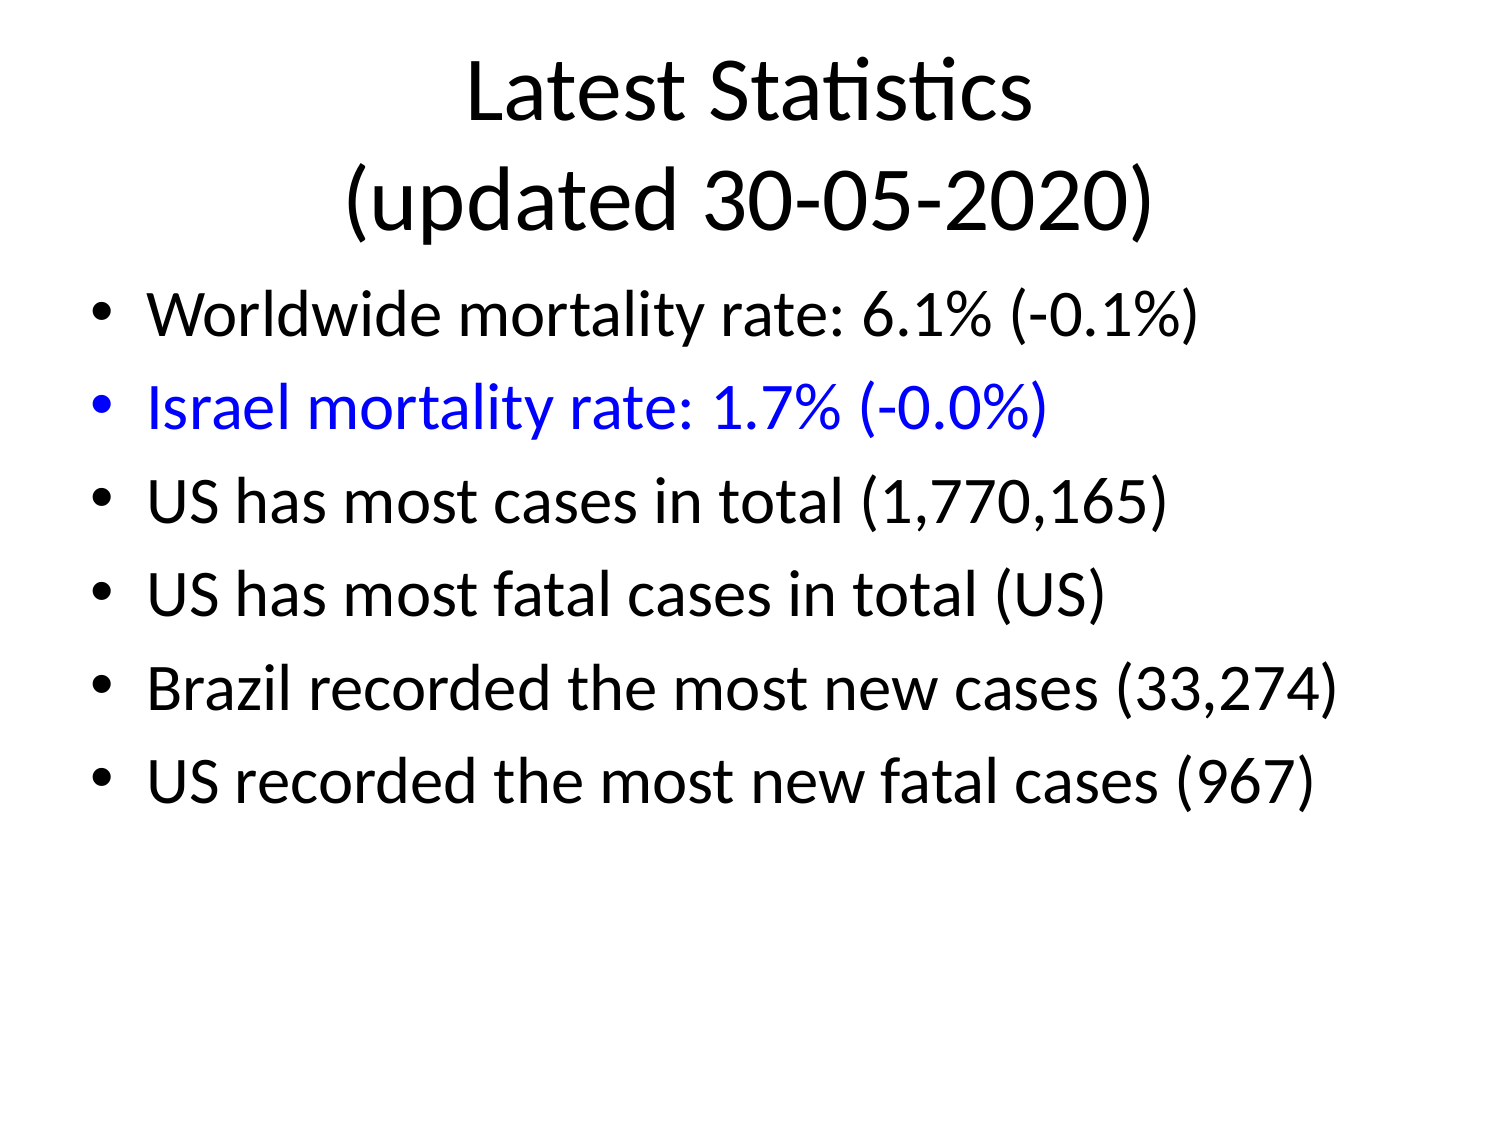

# Latest Statistics
(updated 30-05-2020)
Worldwide mortality rate: 6.1% (-0.1%)
Israel mortality rate: 1.7% (-0.0%)
US has most cases in total (1,770,165)
US has most fatal cases in total (US)
Brazil recorded the most new cases (33,274)
US recorded the most new fatal cases (967)